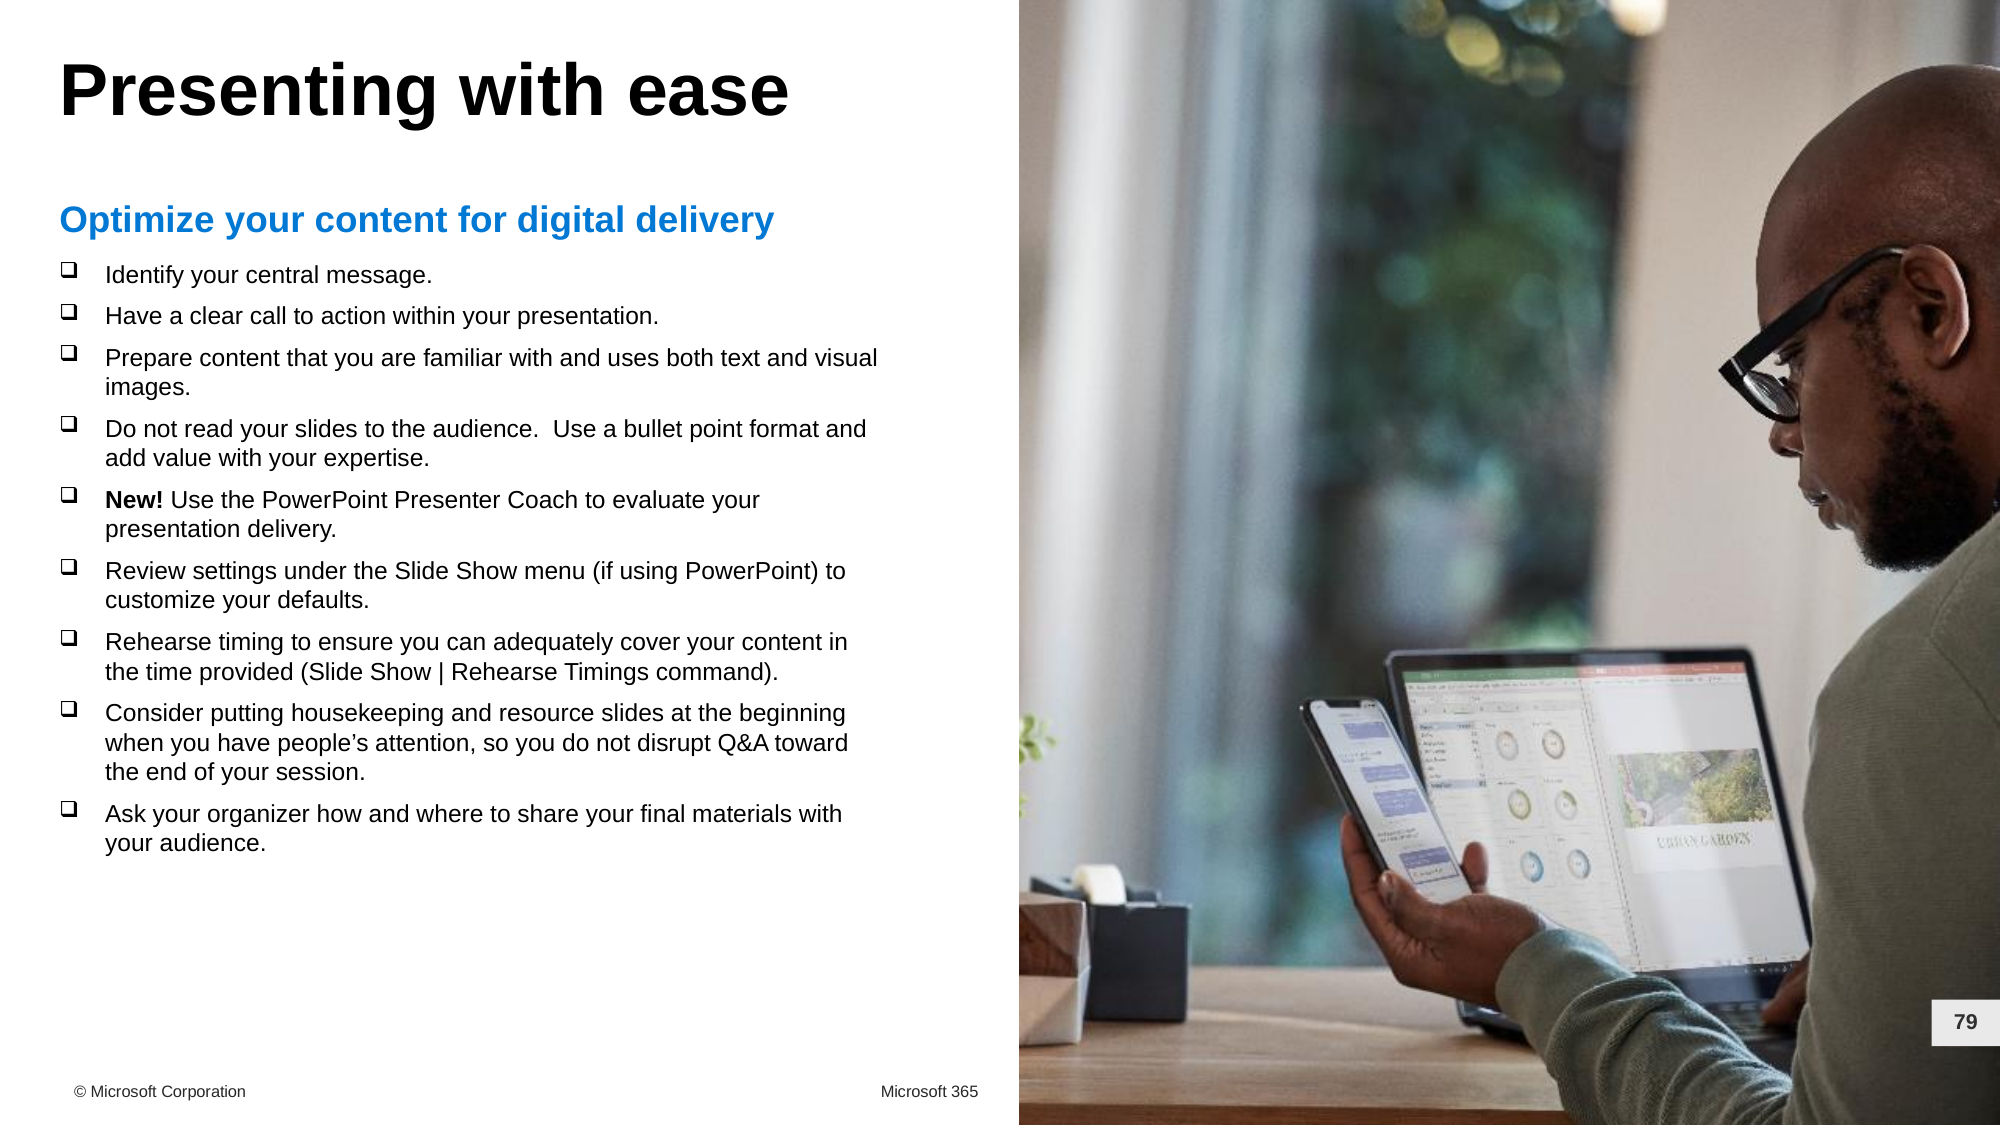

# Presenting with ease
Optimize your content for digital delivery
Identify your central message.
Have a clear call to action within your presentation.
Prepare content that you are familiar with and uses both text and visual images.
Do not read your slides to the audience.  Use a bullet point format and add value with your expertise.
New! Use the PowerPoint Presenter Coach to evaluate your presentation delivery.
Review settings under the Slide Show menu (if using PowerPoint) to customize your defaults.
Rehearse timing to ensure you can adequately cover your content in the time provided (Slide Show | Rehearse Timings command).
Consider putting housekeeping and resource slides at the beginning when you have people’s attention, so you do not disrupt Q&A toward the end of your session.
Ask your organizer how and where to share your final materials with your audience.
79
© Microsoft Corporation
Microsoft 365